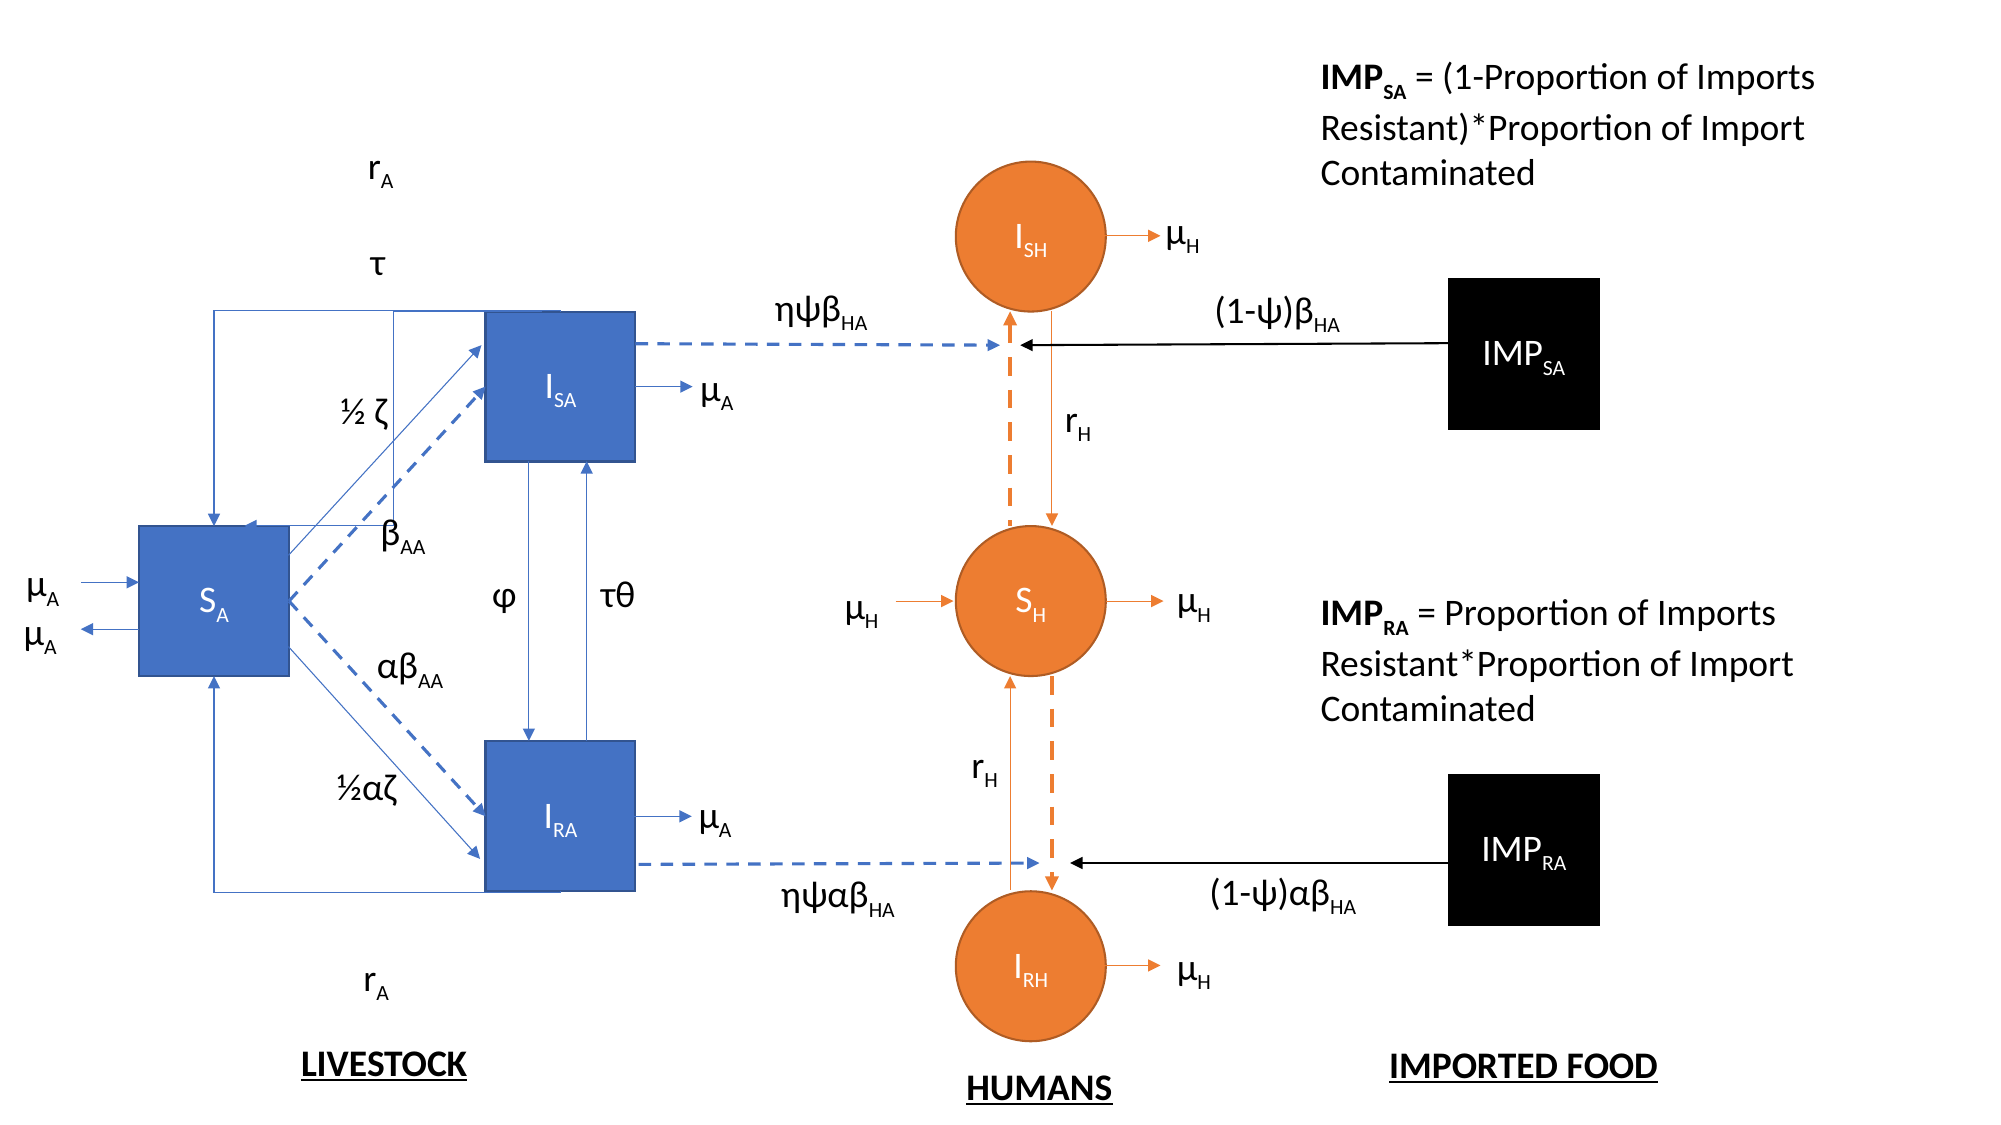

IMPSA = (1-Proportion of Imports Resistant)*Proportion of Import Contaminated
rA
ISH
μH
τ
ηψβHA
(1-ψ)βHA
IMPSA
ISA
μA
½ ζ
rH
βAA
SA
SH
μA
τθ
φ
μH
μH
IMPRA = Proportion of Imports Resistant*Proportion of Import Contaminated
μA
αβAA
rH
IRA
½αζ
IMPRA
μA
(1-ψ)αβHA
ηψαβHA
IRH
μH
rA
LIVESTOCK
IMPORTED FOOD
HUMANS